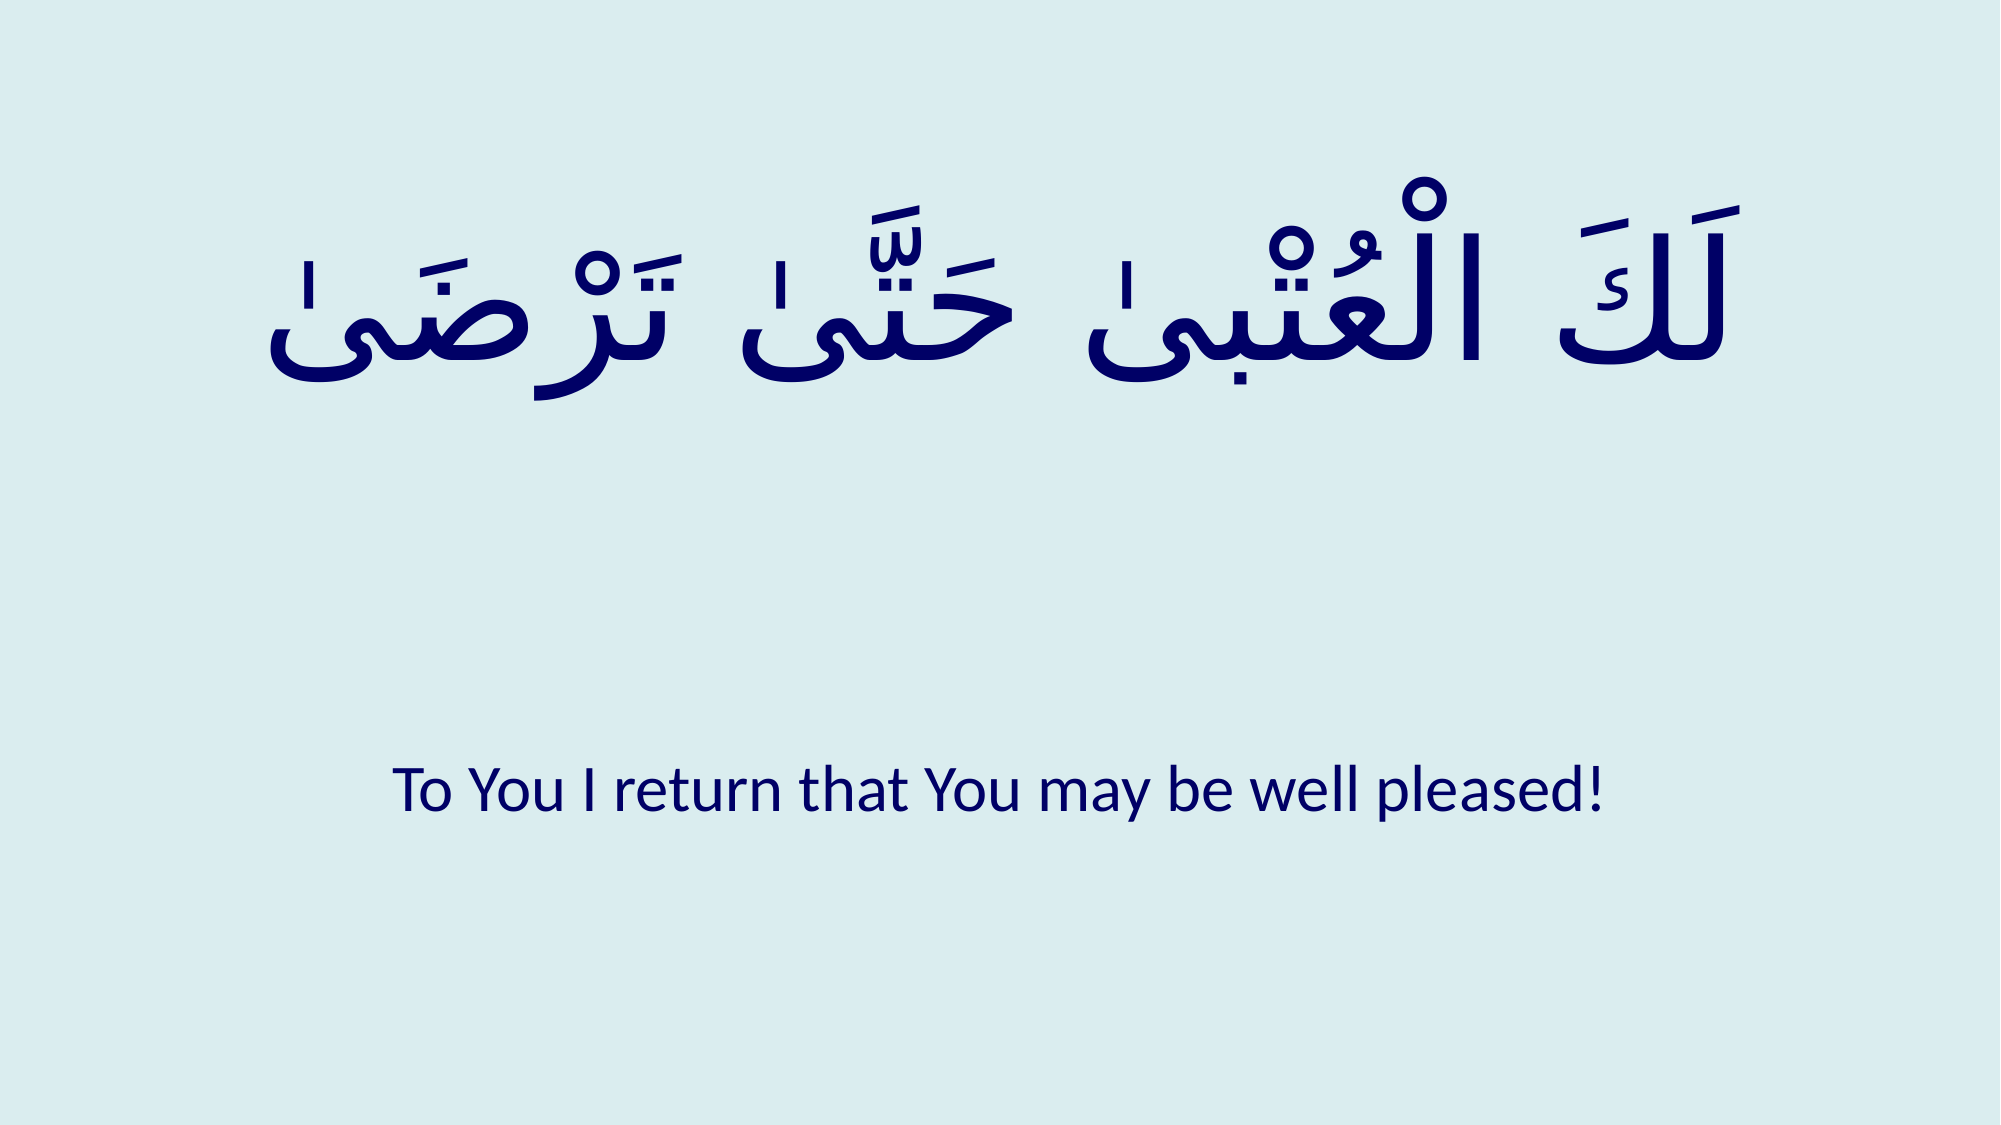

# لَكَ الْعُتْبىٰ حَتَّىٰ تَرْضَىٰ
To You I return that You may be well pleased!